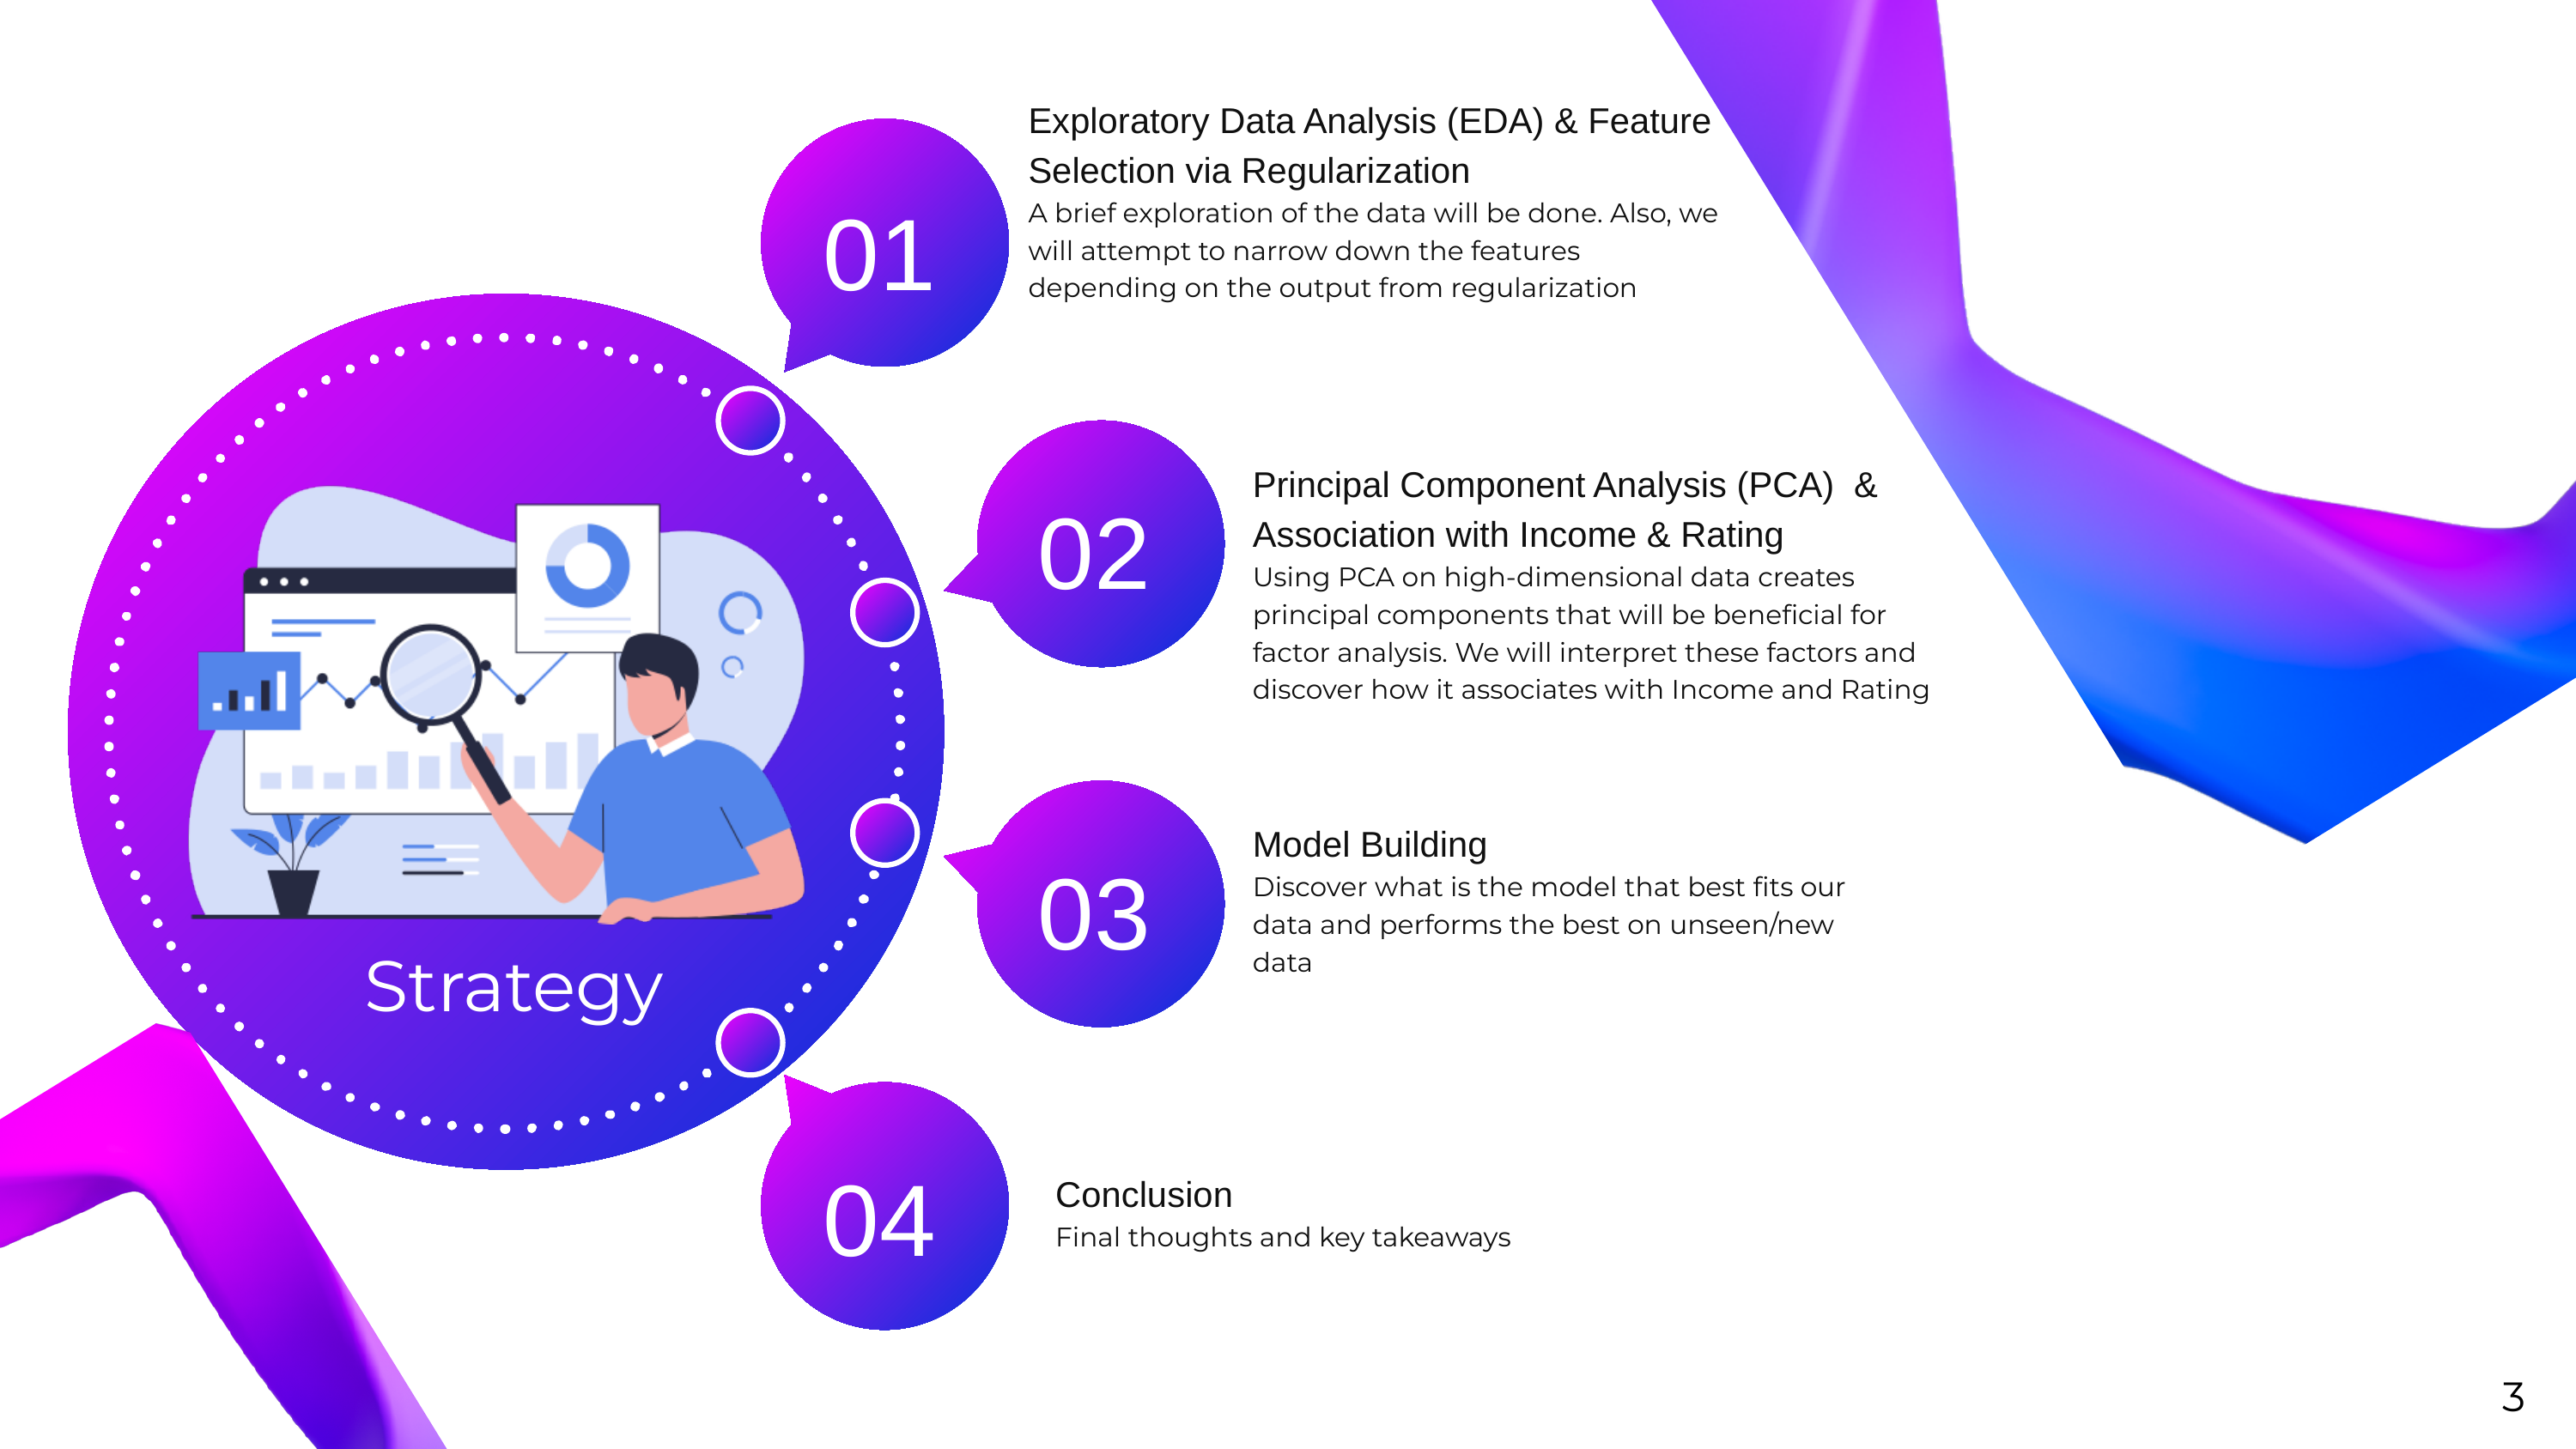

Exploratory Data Analysis (EDA) & Feature Selection via Regularization
A brief exploration of the data will be done. Also, we will attempt to narrow down the features depending on the output from regularization

01

Principal Component Analysis (PCA)  & Association with Income & Rating
Using PCA on high-dimensional data creates principal components that will be beneficial for factor analysis. We will interpret these factors and discover how it associates with Income and Rating
02

Model Building
Discover what is the model that best fits our data and performs the best on unseen/new data
03
 Strategy

04

Conclusion
Final thoughts and key takeaways
3